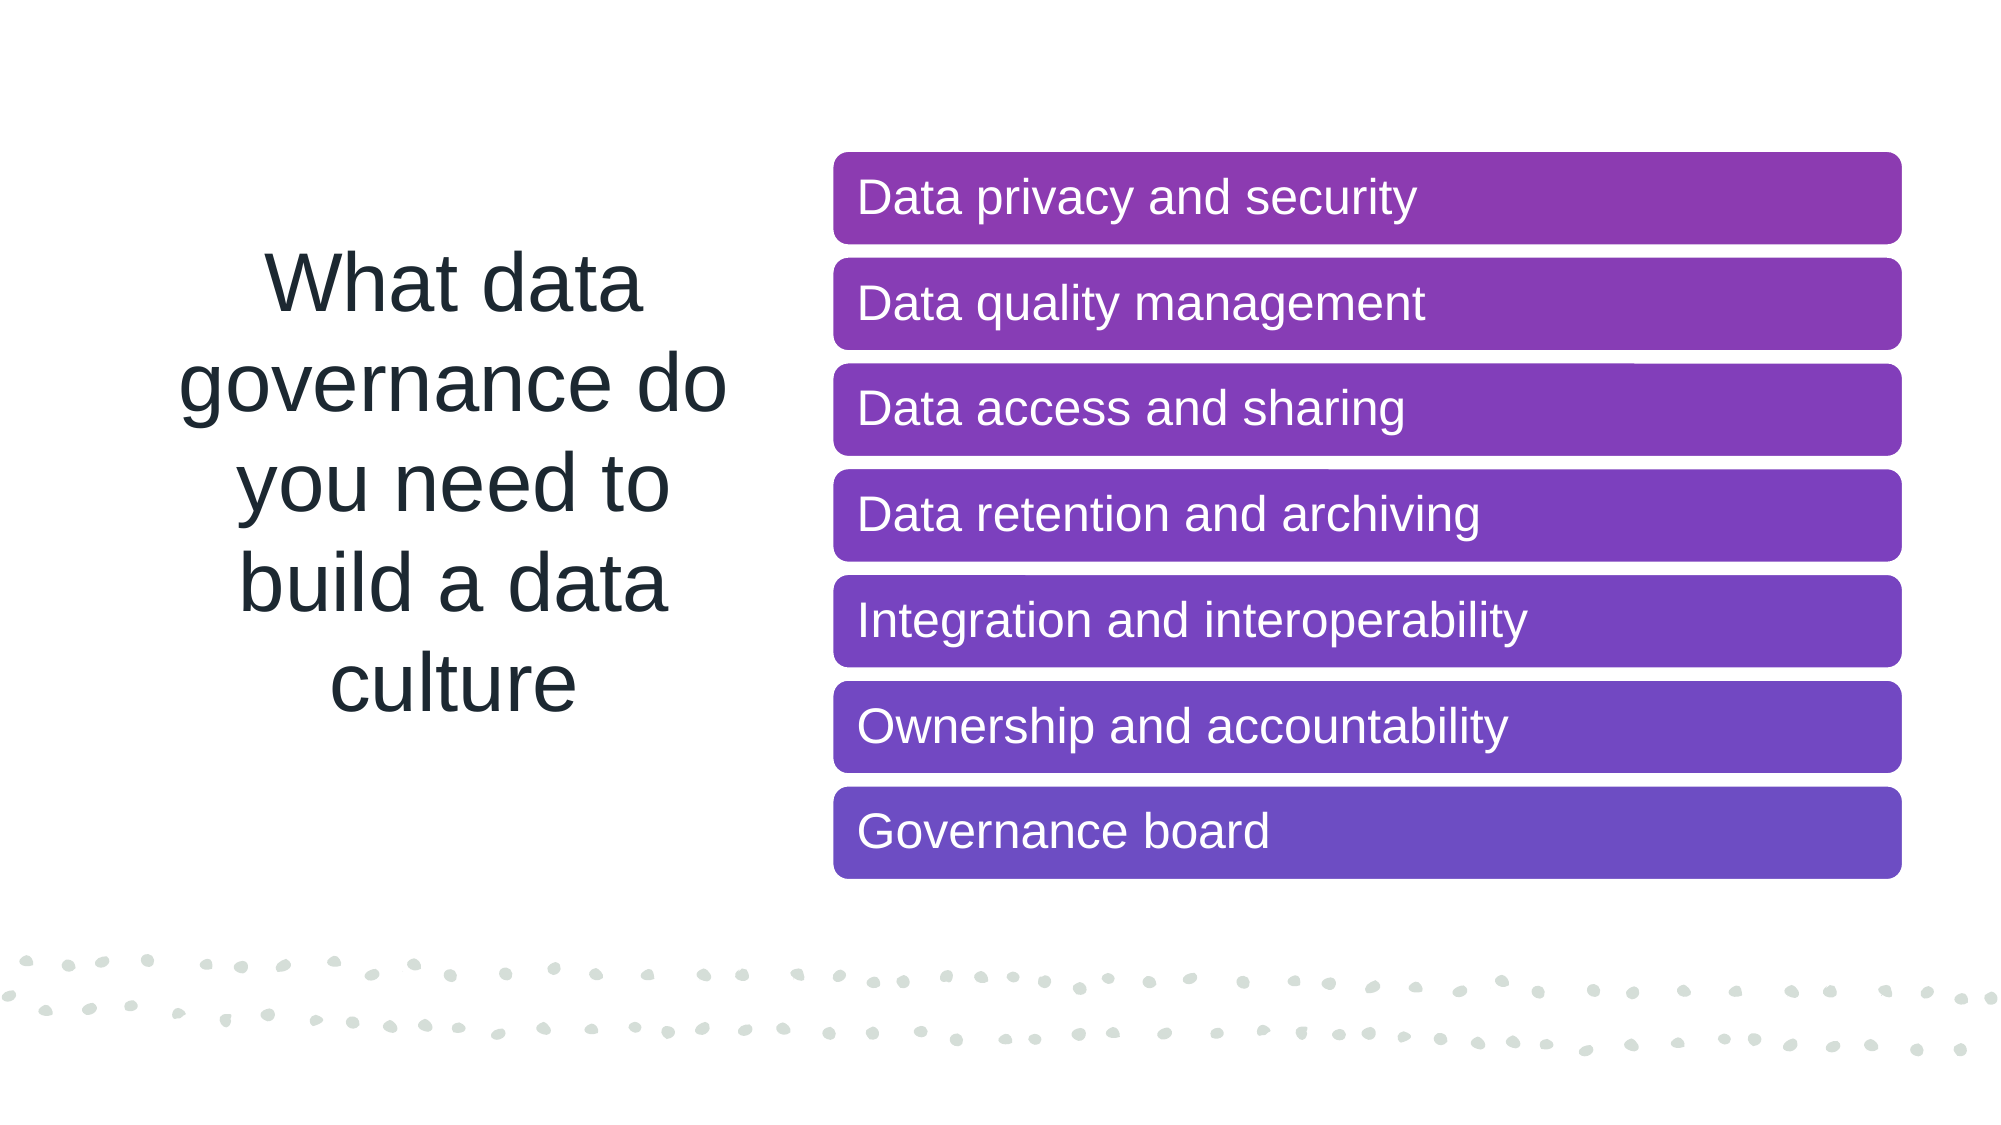

Data privacy and security
Data quality management
Data access and sharing
Data retention and archiving
Integration and interoperability
Ownership and accountability
Governance board
# What data governance do you need to build a data culture